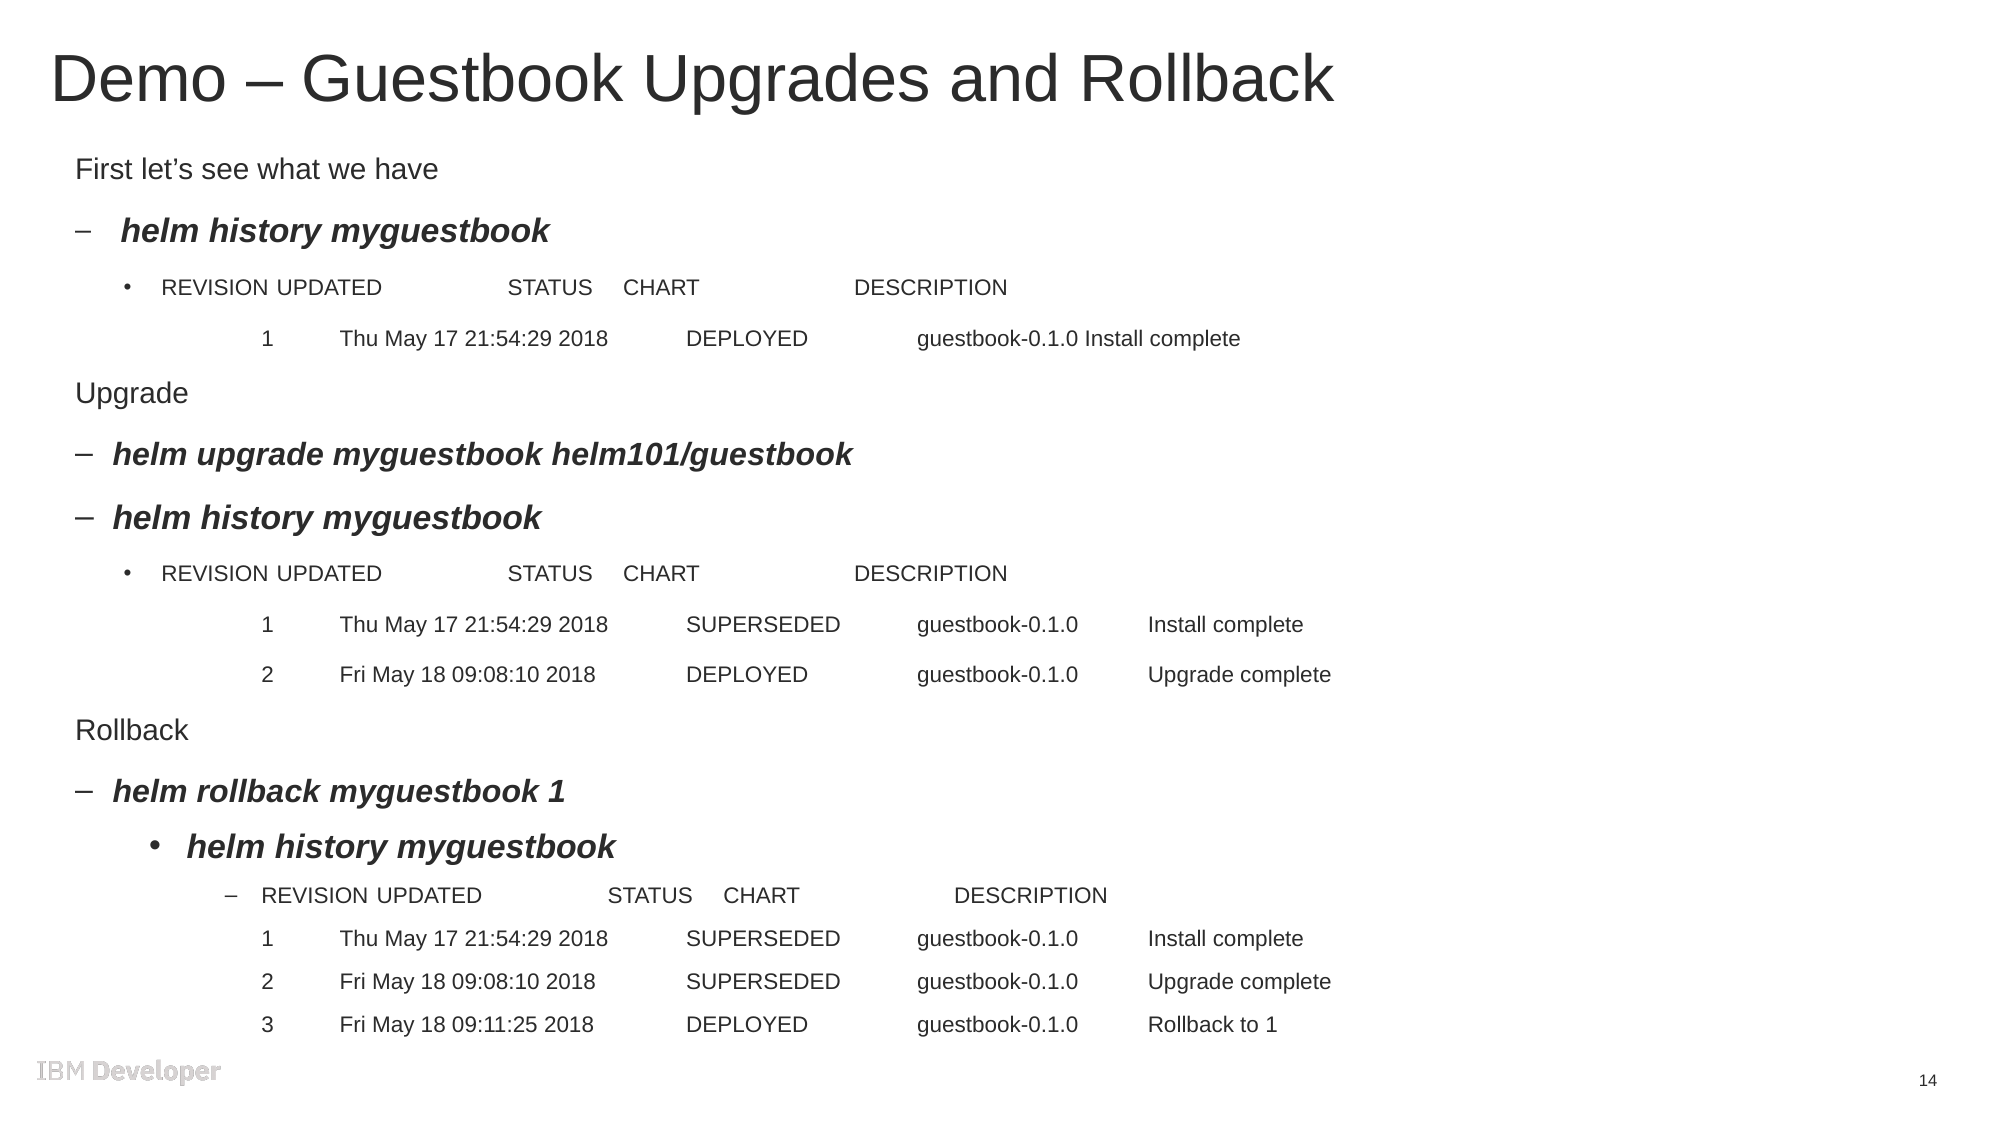

# Demo – Guestbook Upgrades and Rollback
First let’s see what we have
 helm history myguestbook
REVISION	UPDATED                 			STATUS  	CHART          	DESCRIPTION
      1      		Thu May 17 21:54:29 2018		DEPLOYED	guestbook-0.1.0 Install complete
Upgrade
helm upgrade myguestbook helm101/guestbook
helm history myguestbook
REVISION		UPDATED                 		STATUS    		CHART          		DESCRIPTION
      1       		Thu May 17 21:54:29 2018		SUPERSEDED		guestbook-0.1.0	Install complete
      2       		Fri May 18 09:08:10 2018		DEPLOYED  		guestbook-0.1.0	Upgrade complete
Rollback
helm rollback myguestbook 1
helm history myguestbook
REVISION		UPDATED                 		STATUS    		CHART          		DESCRIPTION
      1       		Thu May 17 21:54:29 2018		SUPERSEDED		guestbook-0.1.0	Install complete
      2       		Fri May 18 09:08:10 2018		SUPERSEDED		guestbook-0.1.0	Upgrade complete
      3       		Fri May 18 09:11:25 2018		DEPLOYED  		guestbook-0.1.0	Rollback to 1

14